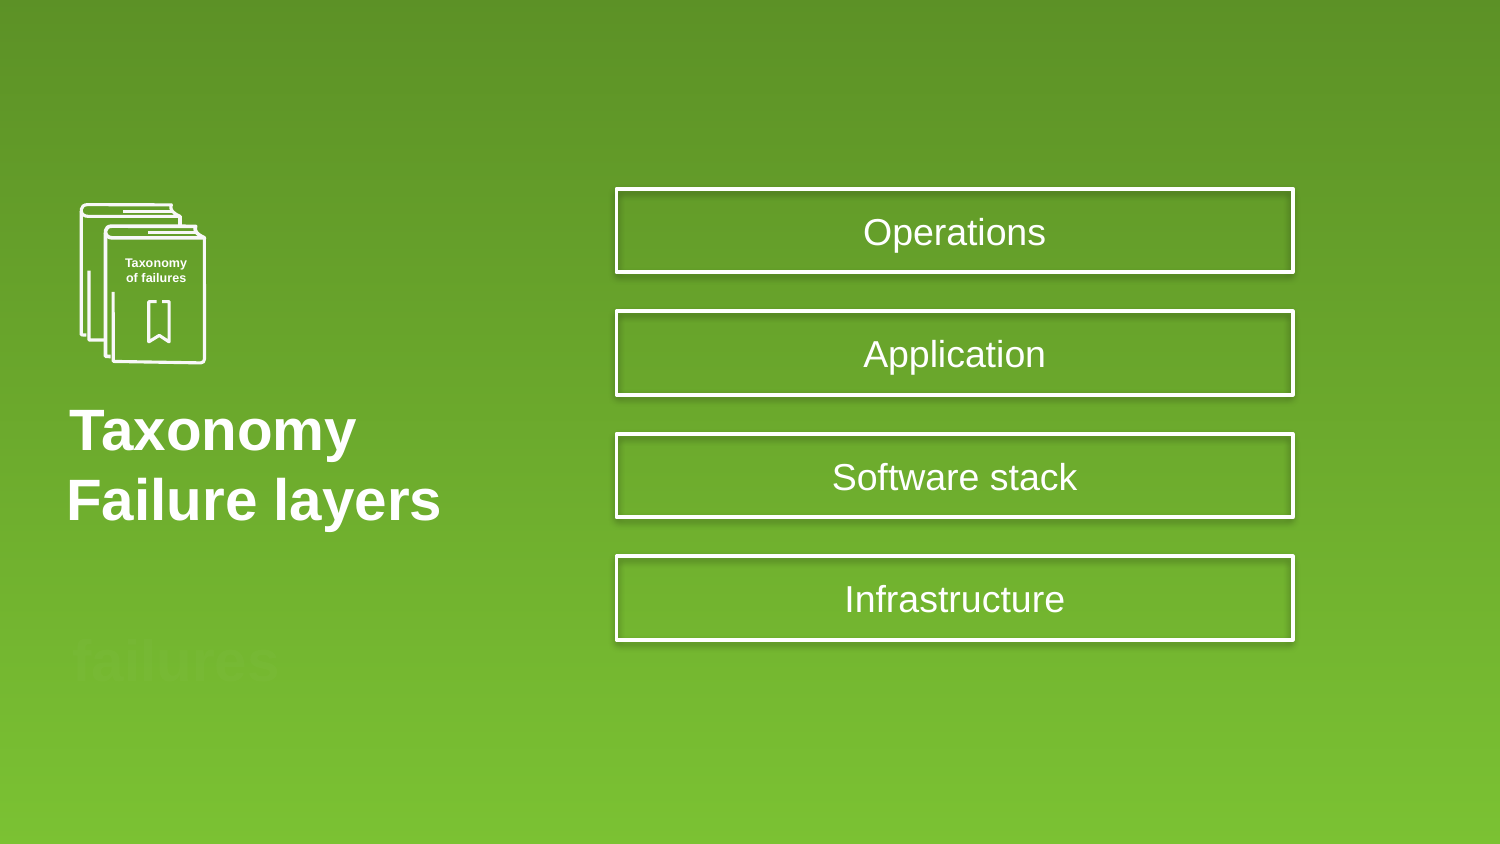

Operations

Taxonomy of failures

Application

Taxonomy

Software stack
Failure layers

Infrastructure
failures